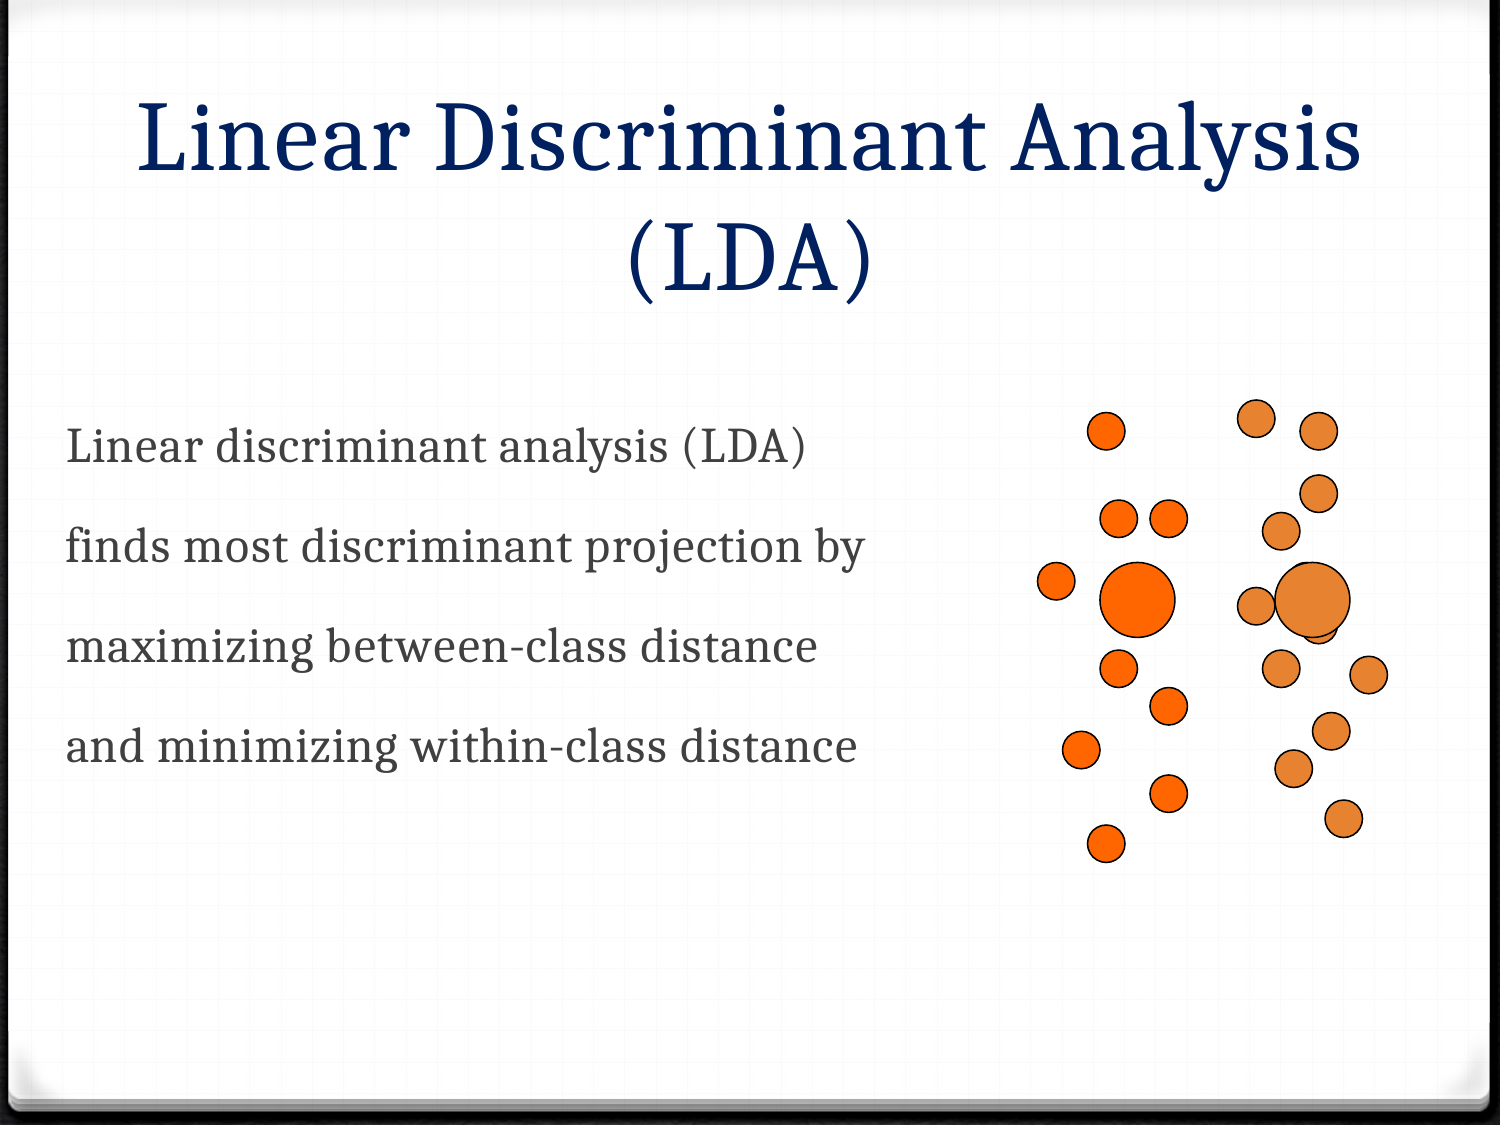

# Linear Discriminant Analysis (LDA)
Linear discriminant analysis (LDA)
finds most discriminant projection by
maximizing between-class distance
and minimizing within-class distance